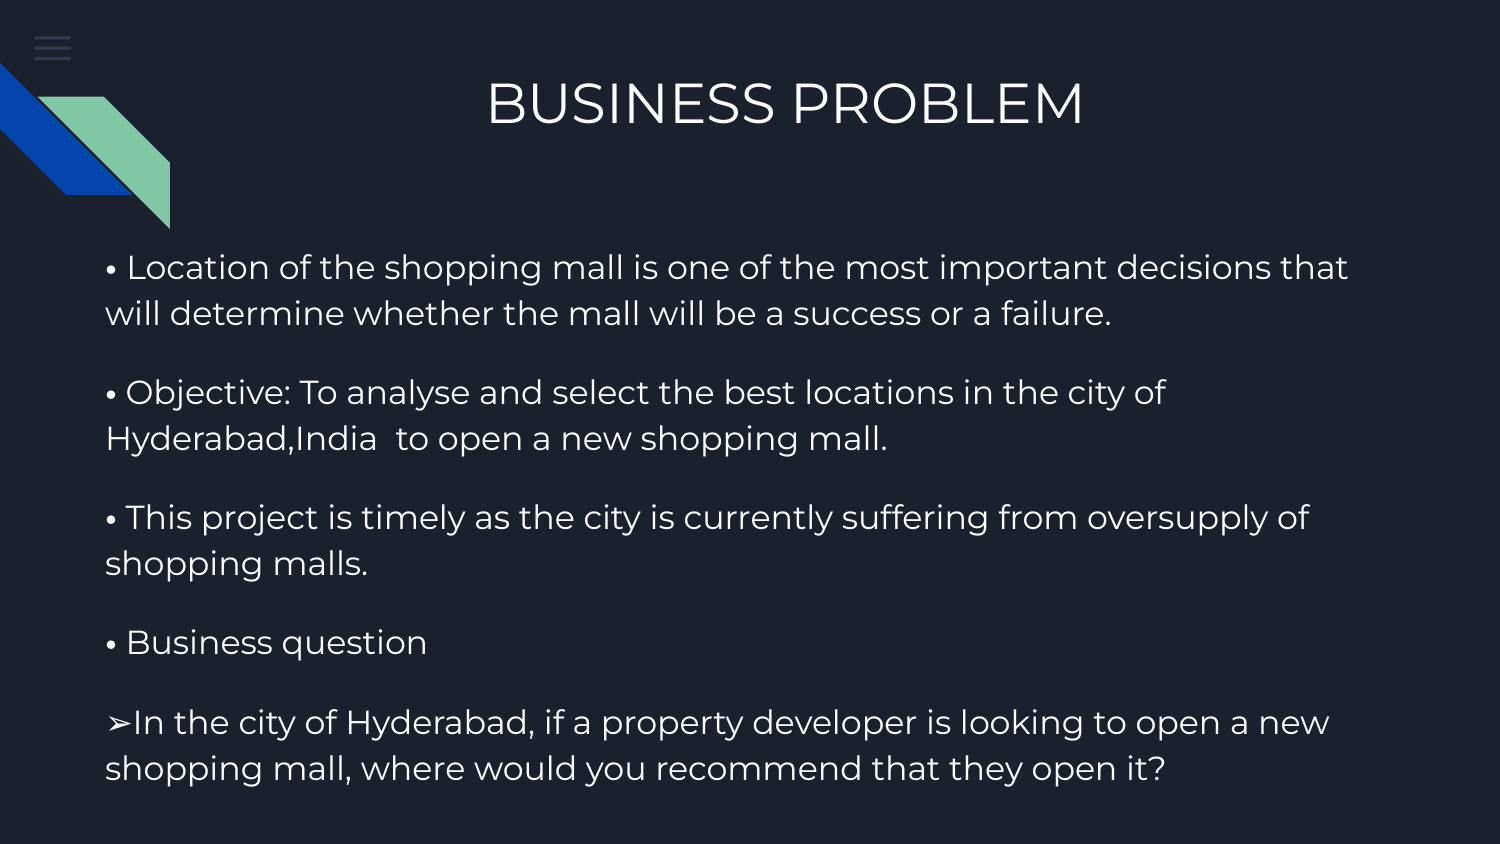

BUSINESS PROBLEM
• Location of the shopping mall is one of the most important decisions that will determine whether the mall will be a success or a failure.
• Objective: To analyse and select the best locations in the city of Hyderabad,India  to open a new shopping mall.
• This project is timely as the city is currently suffering from oversupply of shopping malls.
• Business question
➢In the city of Hyderabad, if a property developer is looking to open a new shopping mall, where would you recommend that they open it?